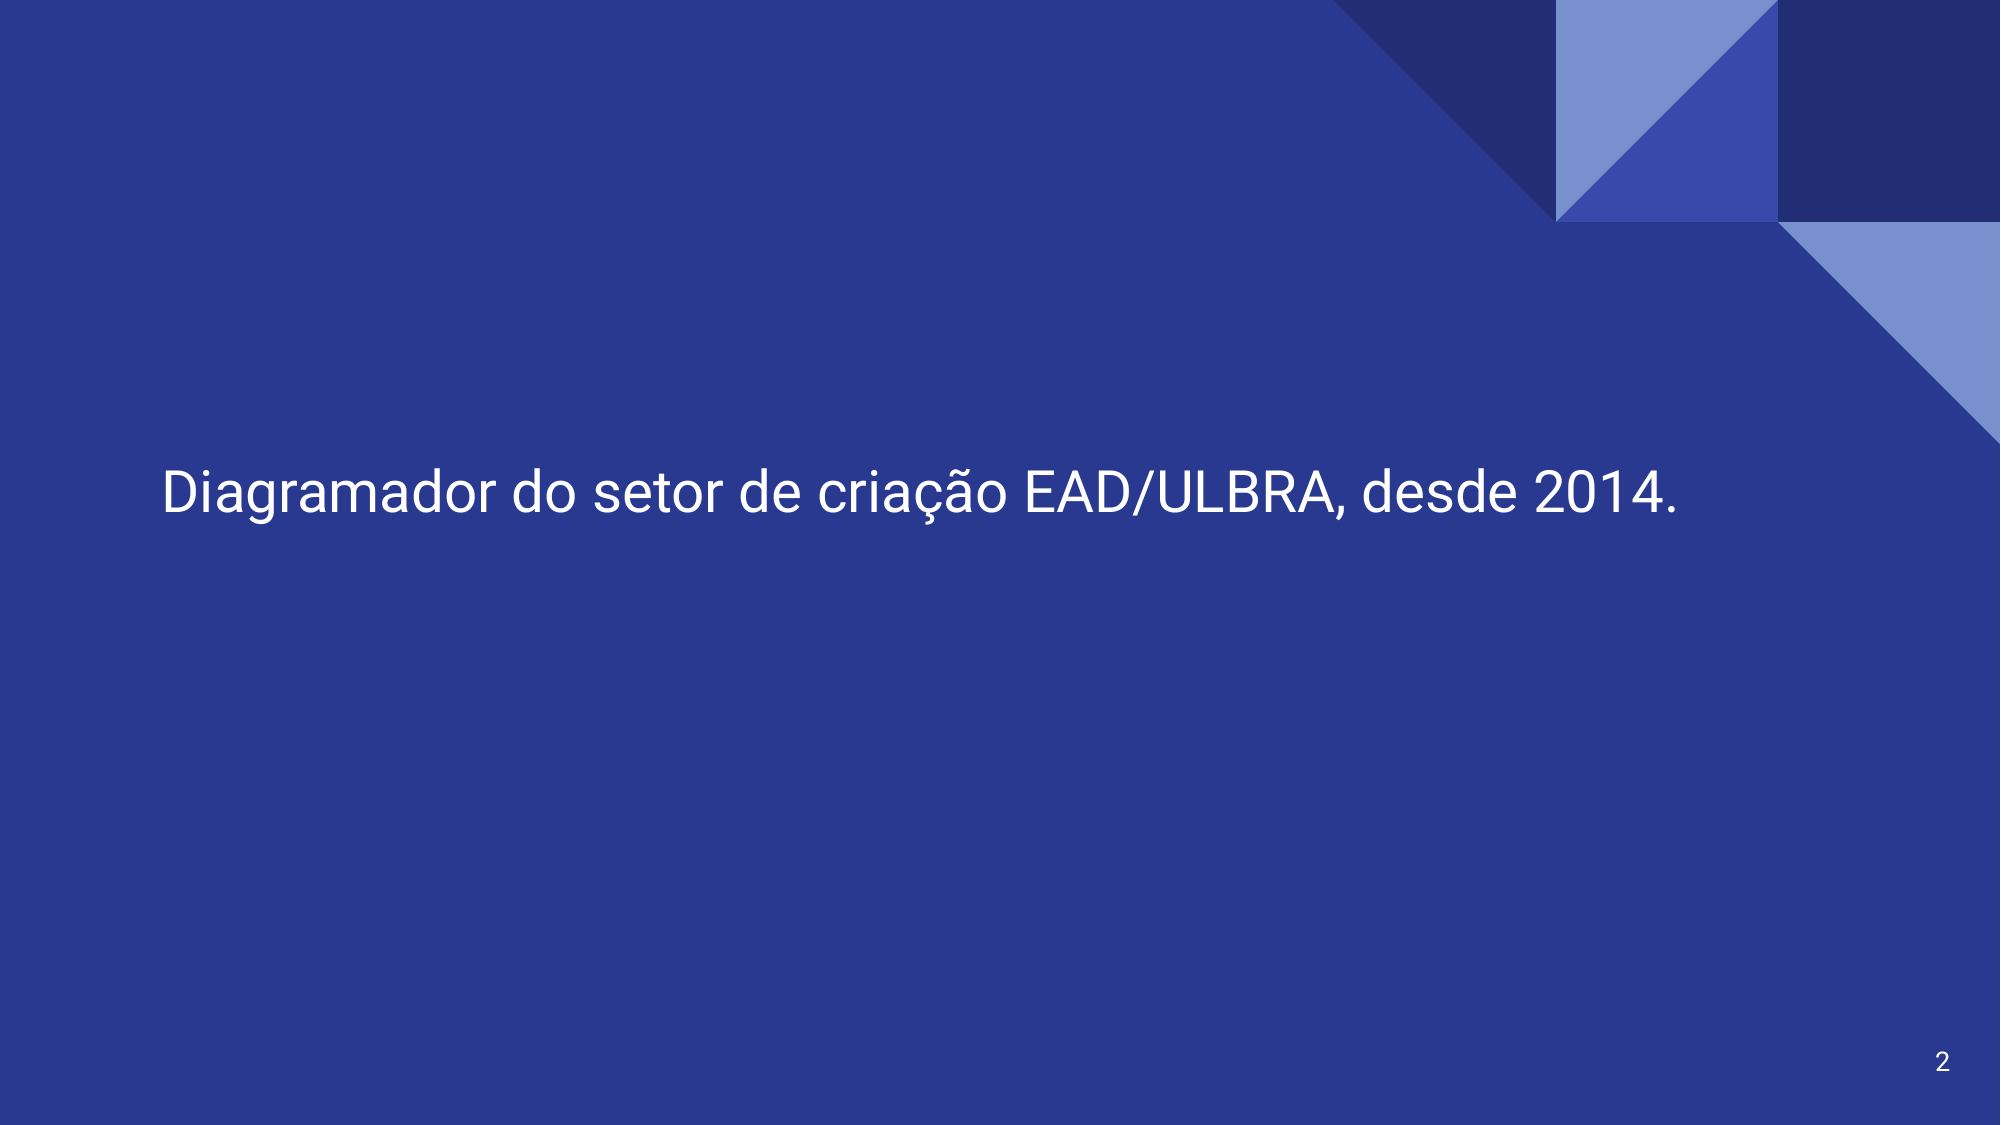

Diagramador do setor de criação EAD/ULBRA, desde 2014.
2